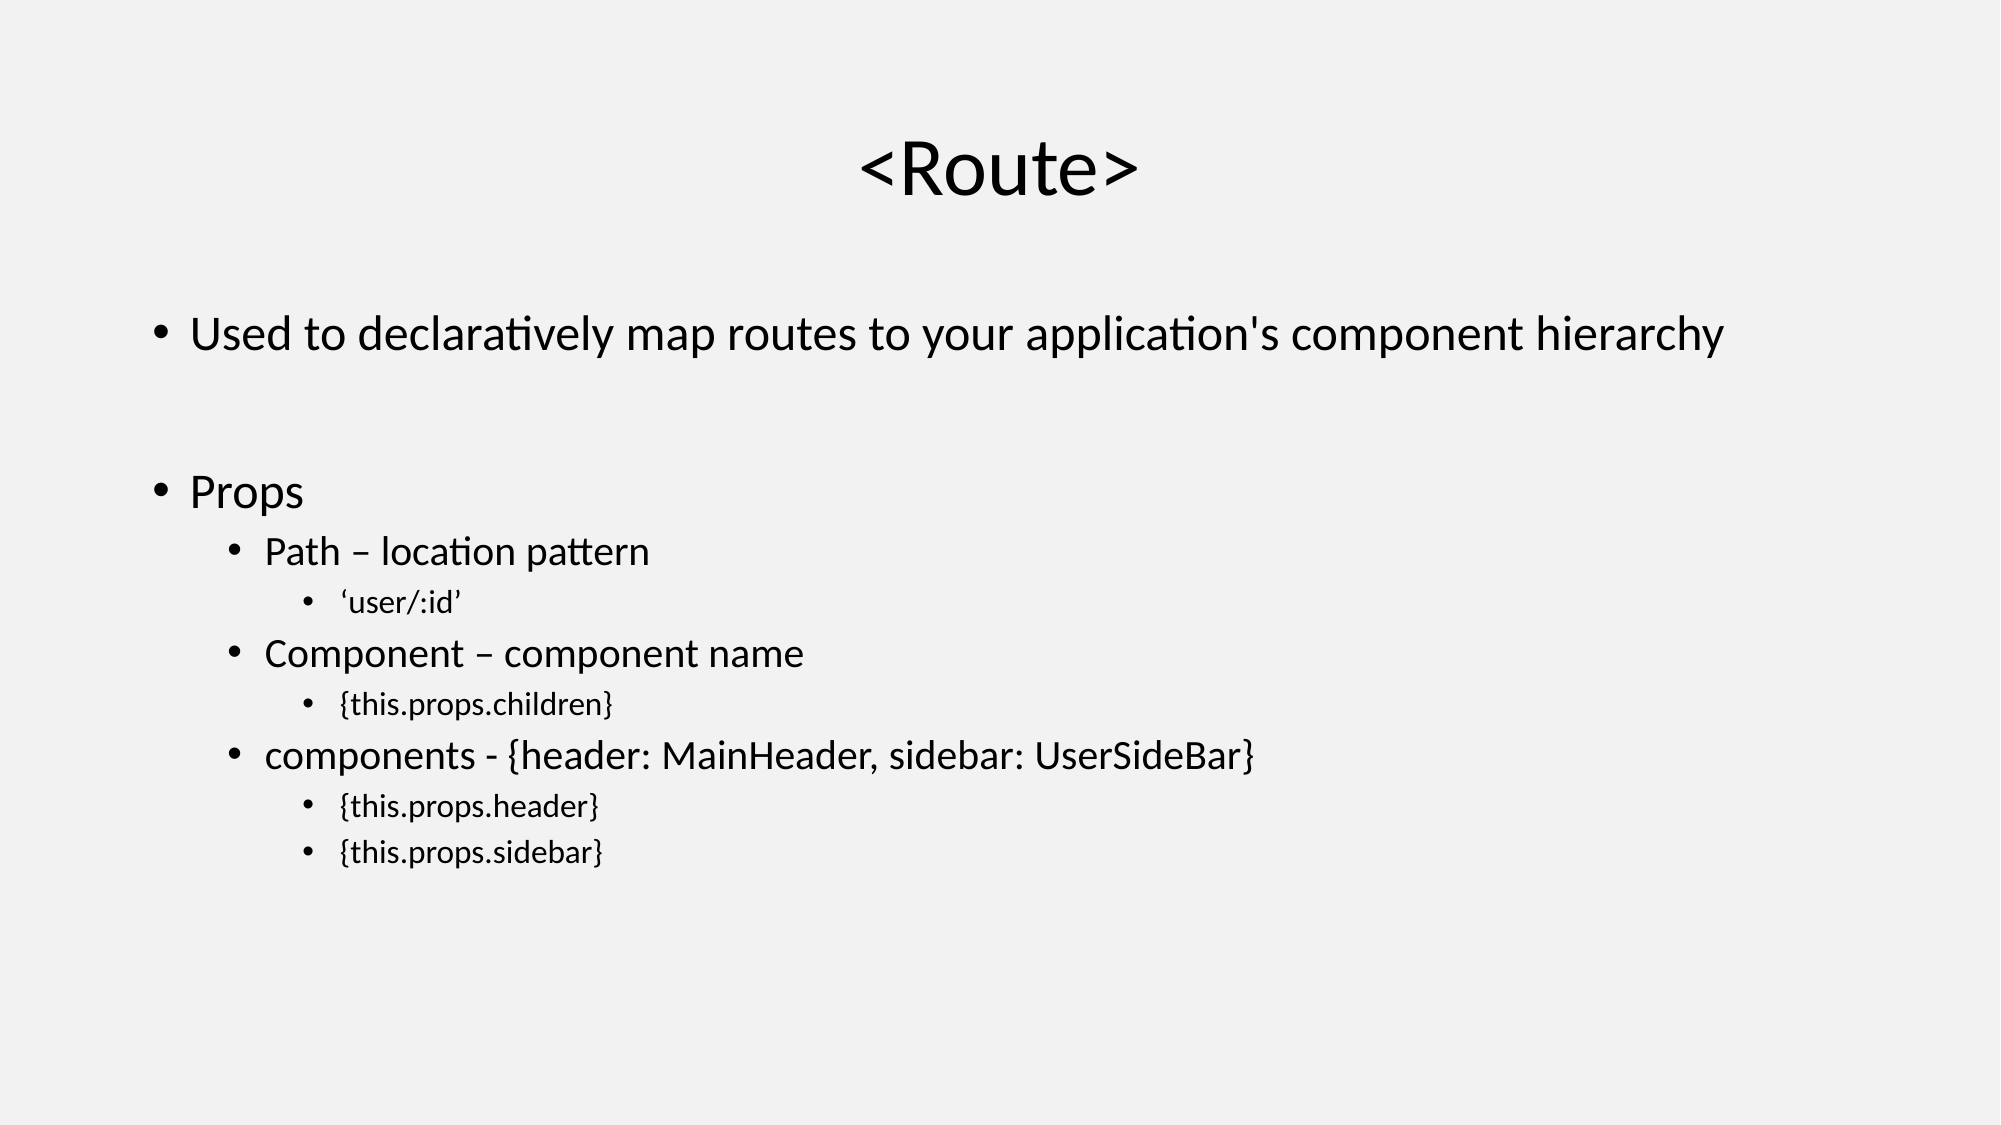

# <Route>
Used to declaratively map routes to your application's component hierarchy

Props
Path – location pattern
‘user/:id’
Component – component name
{this.props.children}
components - {header: MainHeader, sidebar: UserSideBar}
{this.props.header}
{this.props.sidebar}